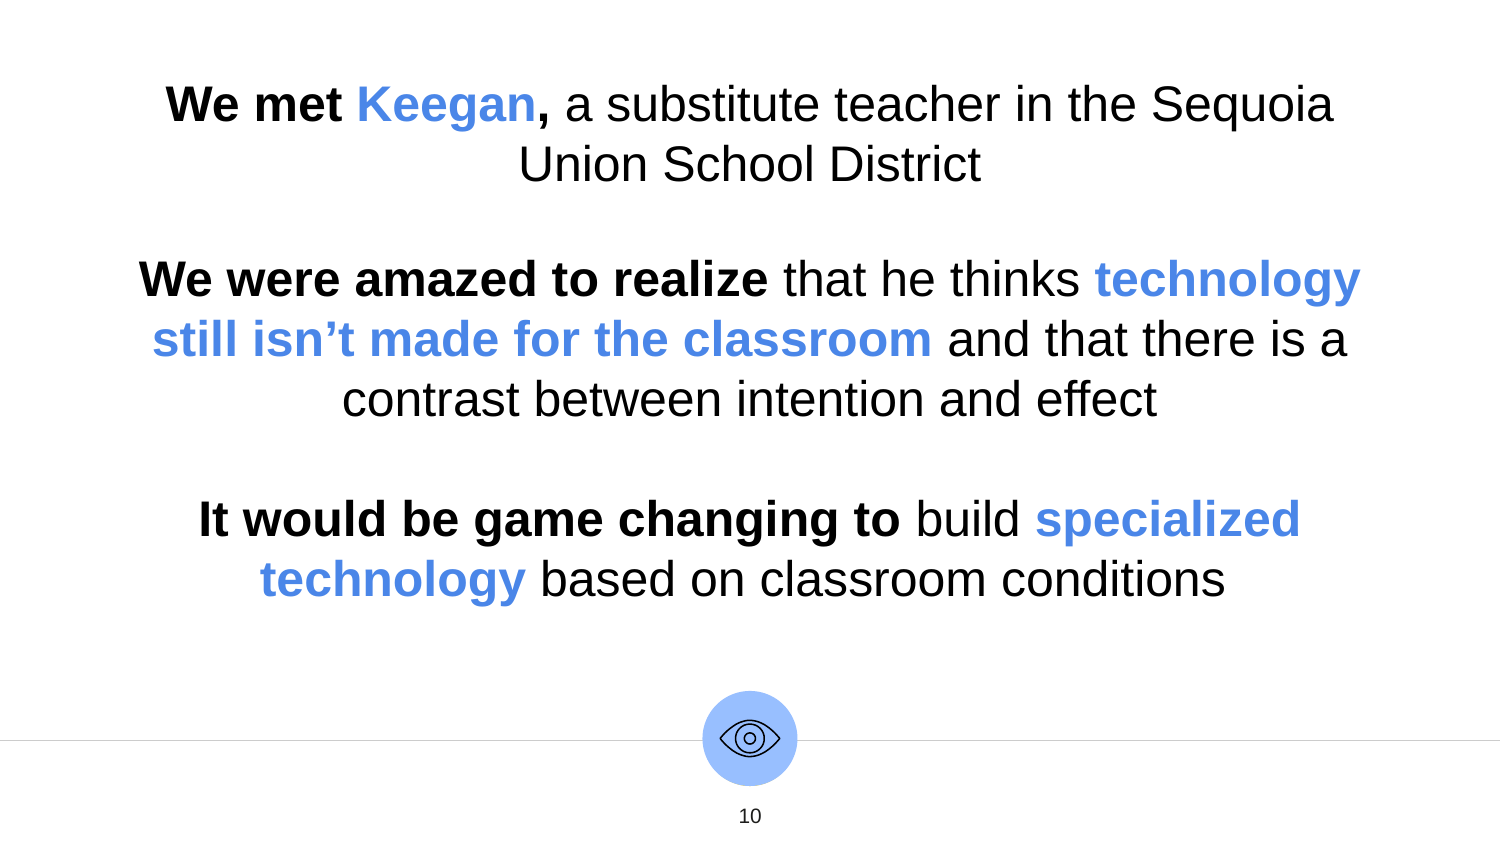

We met Keegan, a substitute teacher in the Sequoia Union School District
We were amazed to realize that he thinks technology still isn’t made for the classroom and that there is a contrast between intention and effect
It would be game changing to build specialized technology based on classroom conditions

10